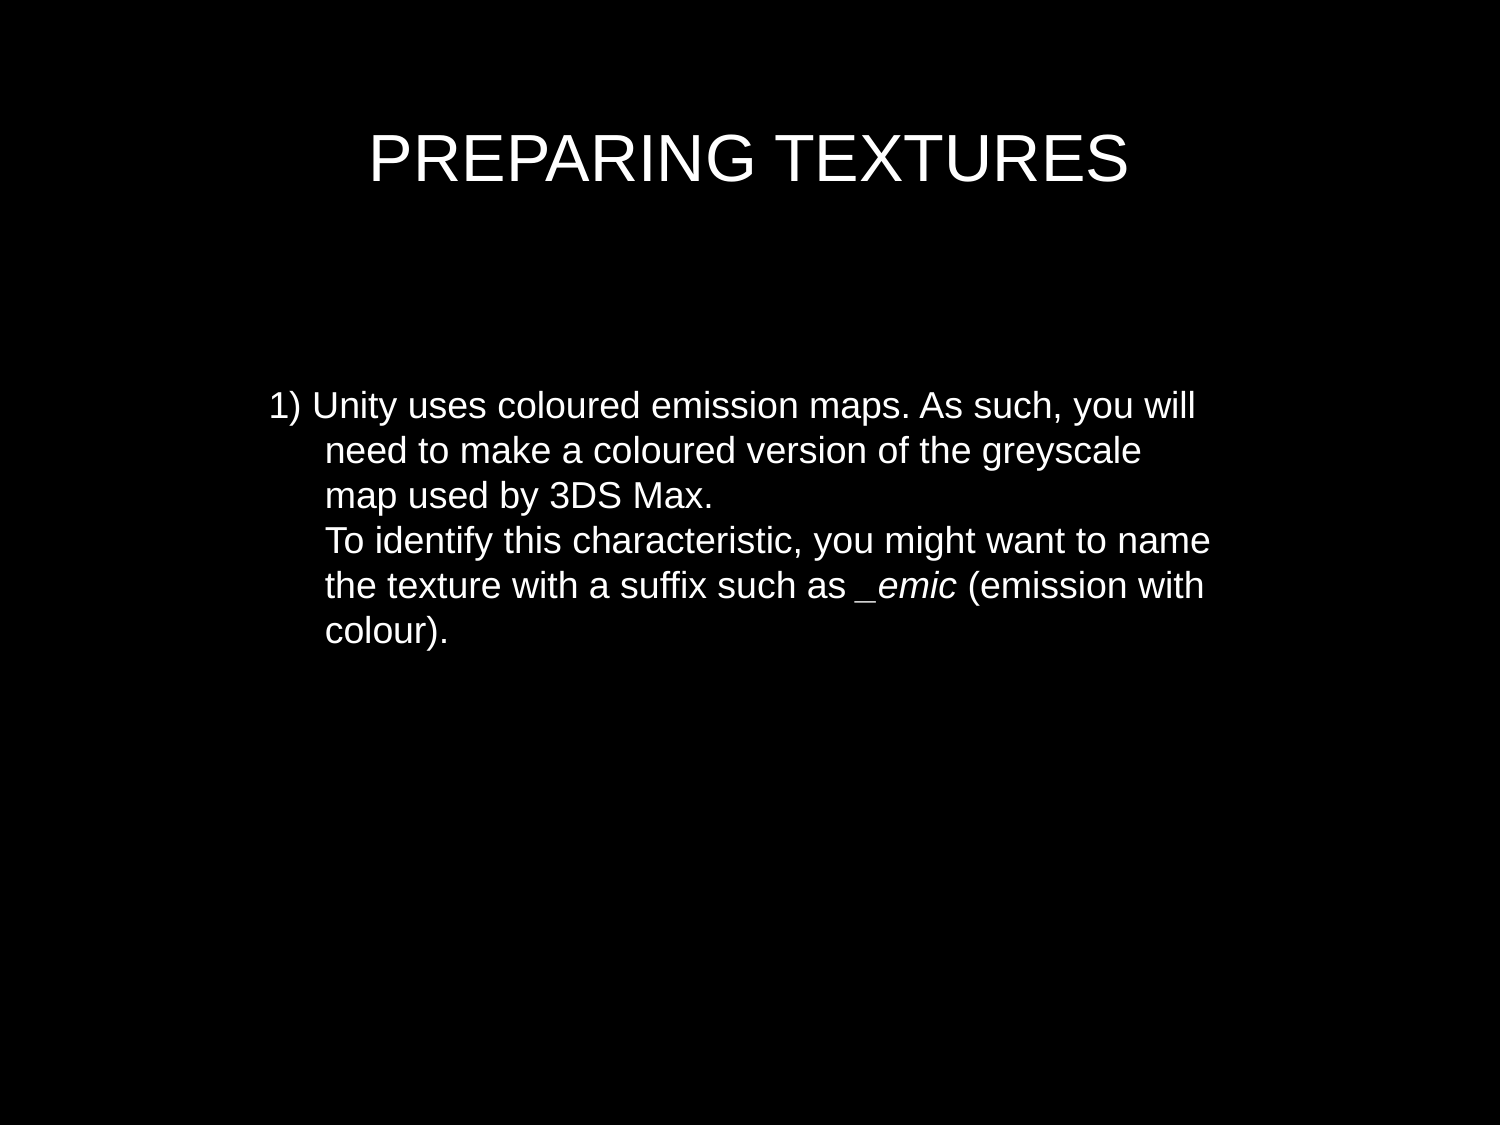

# PREPARING TEXTURES
1) Unity uses coloured emission maps. As such, you will need to make a coloured version of the greyscale map used by 3DS Max.
	To identify this characteristic, you might want to name the texture with a suffix such as _emic (emission with colour).